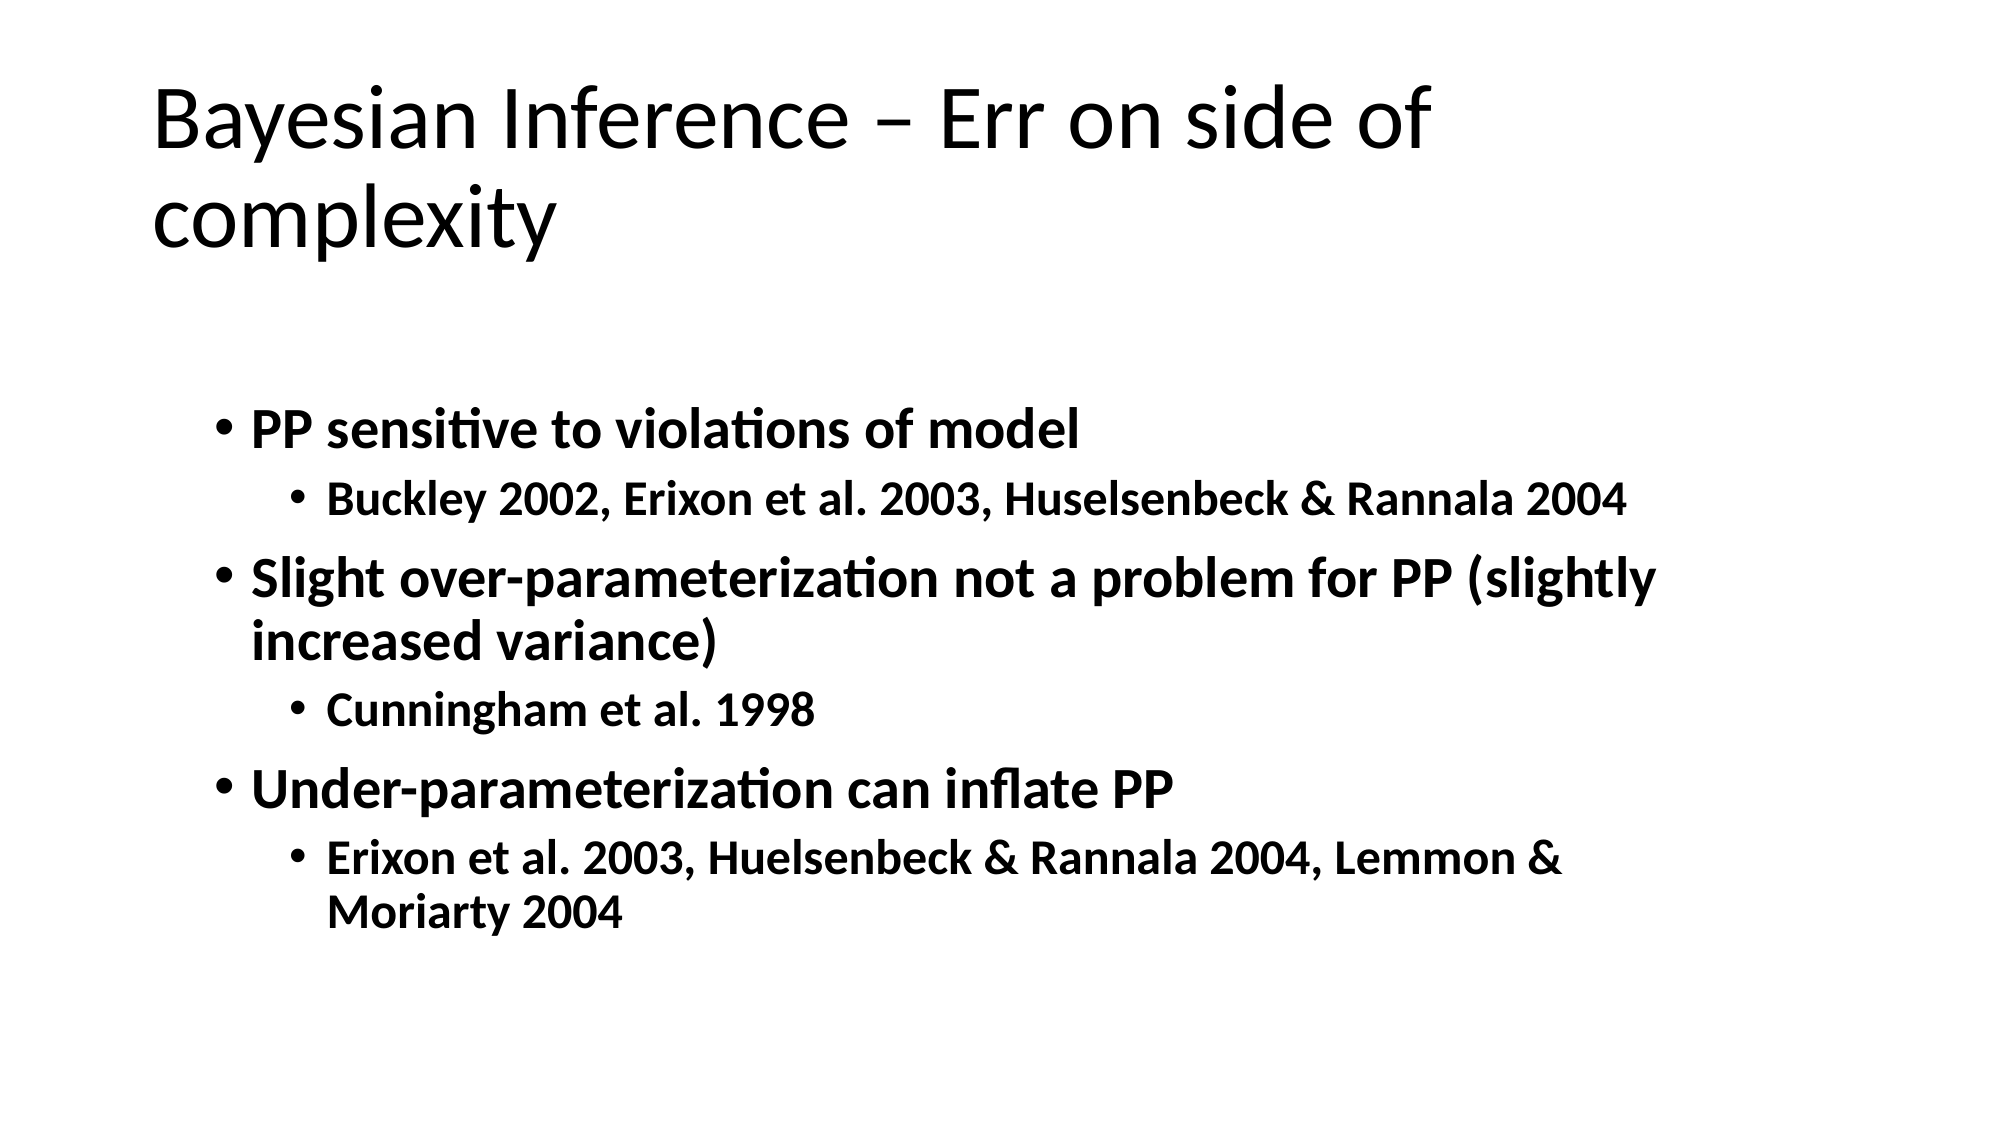

# Bayesian Inference – Err on side of complexity
PP sensitive to violations of model
Buckley 2002, Erixon et al. 2003, Huselsenbeck & Rannala 2004
Slight over-parameterization not a problem for PP (slightly increased variance)
Cunningham et al. 1998
Under-parameterization can inflate PP
Erixon et al. 2003, Huelsenbeck & Rannala 2004, Lemmon & Moriarty 2004